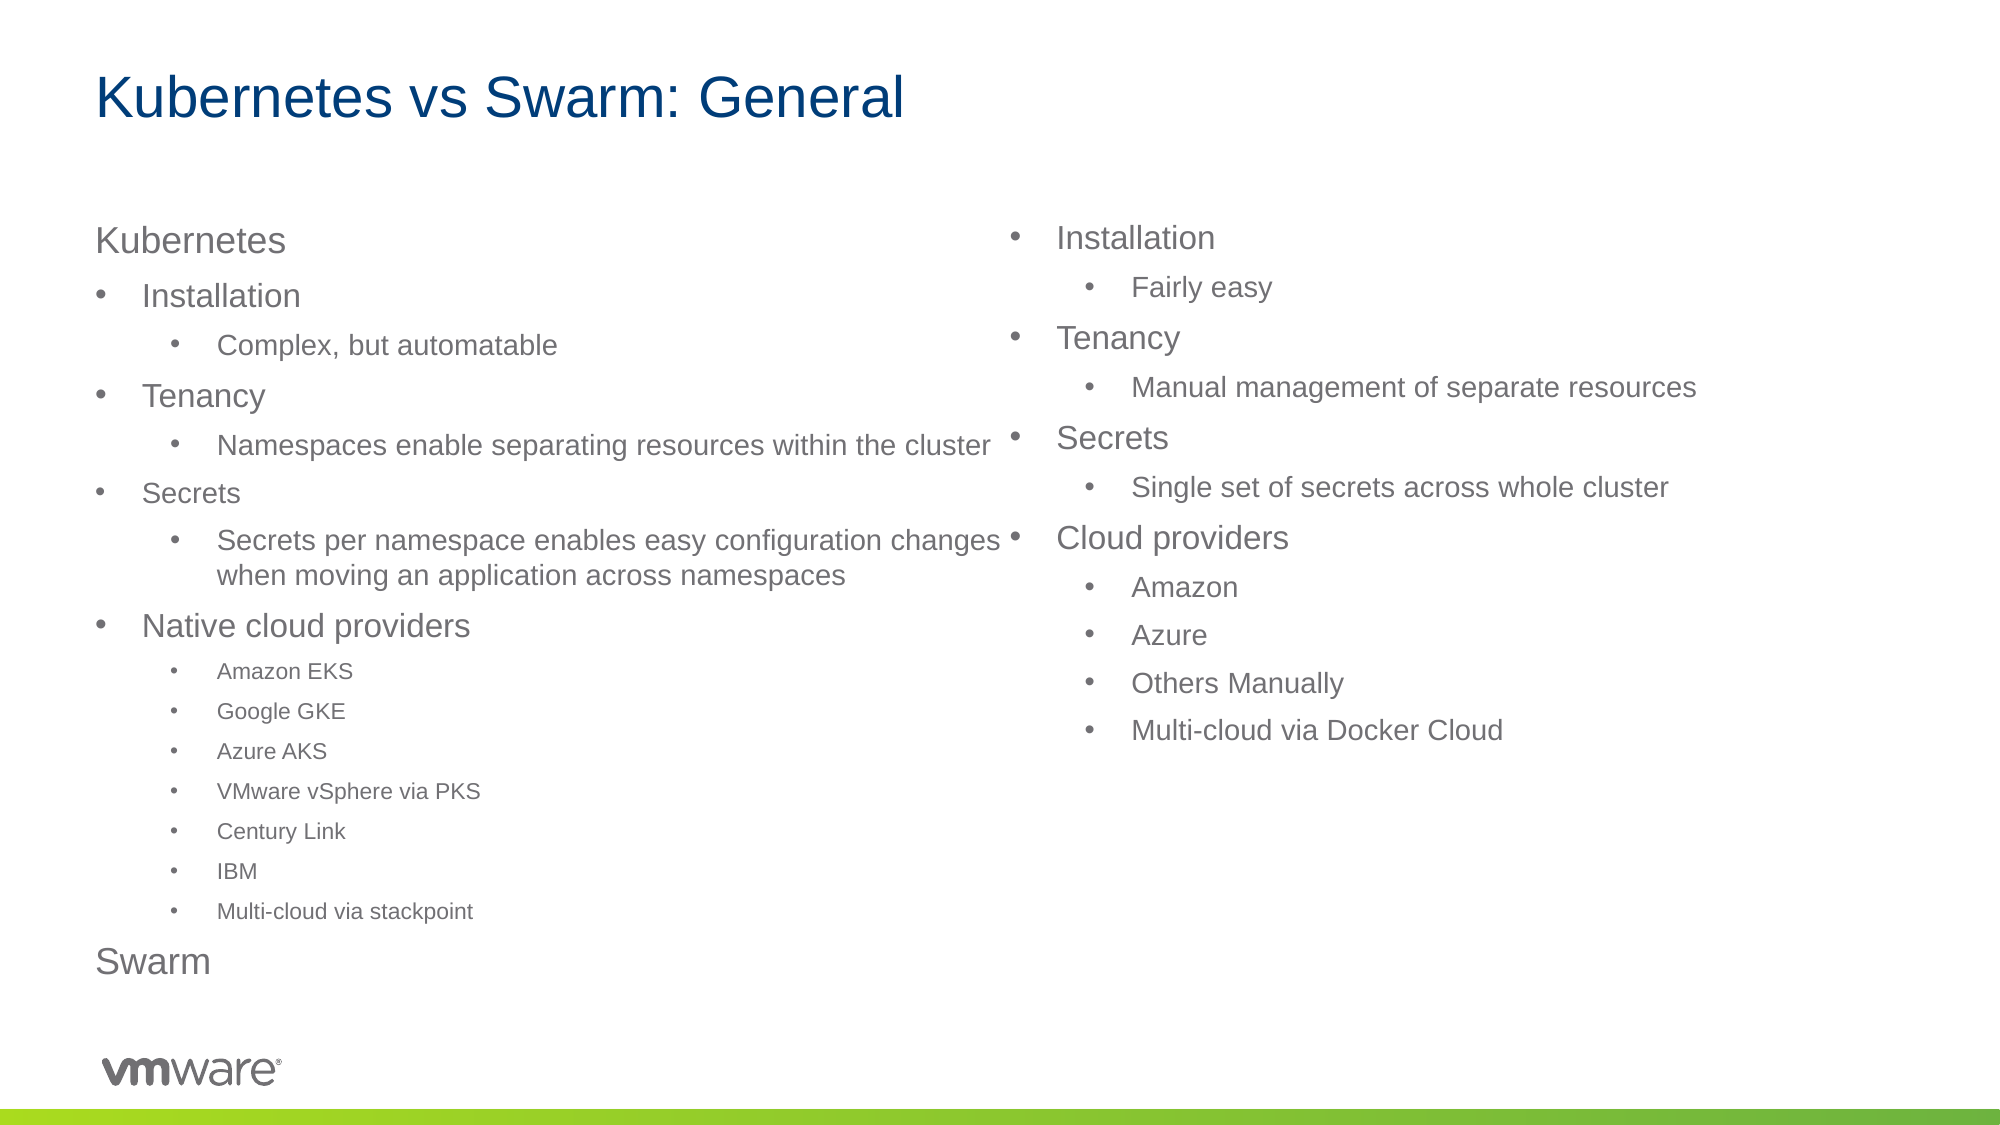

# Kubernetes vs Swarm: General
Kubernetes
Installation
Complex, but automatable
Tenancy
Namespaces enable separating resources within the cluster
Secrets
Secrets per namespace enables easy configuration changes when moving an application across namespaces
Native cloud providers
Amazon EKS
Google GKE
Azure AKS
VMware vSphere via PKS
Century Link
IBM
Multi-cloud via stackpoint
Swarm
Installation
Fairly easy
Tenancy
Manual management of separate resources
Secrets
Single set of secrets across whole cluster
Cloud providers
Amazon
Azure
Others Manually
Multi-cloud via Docker Cloud
52